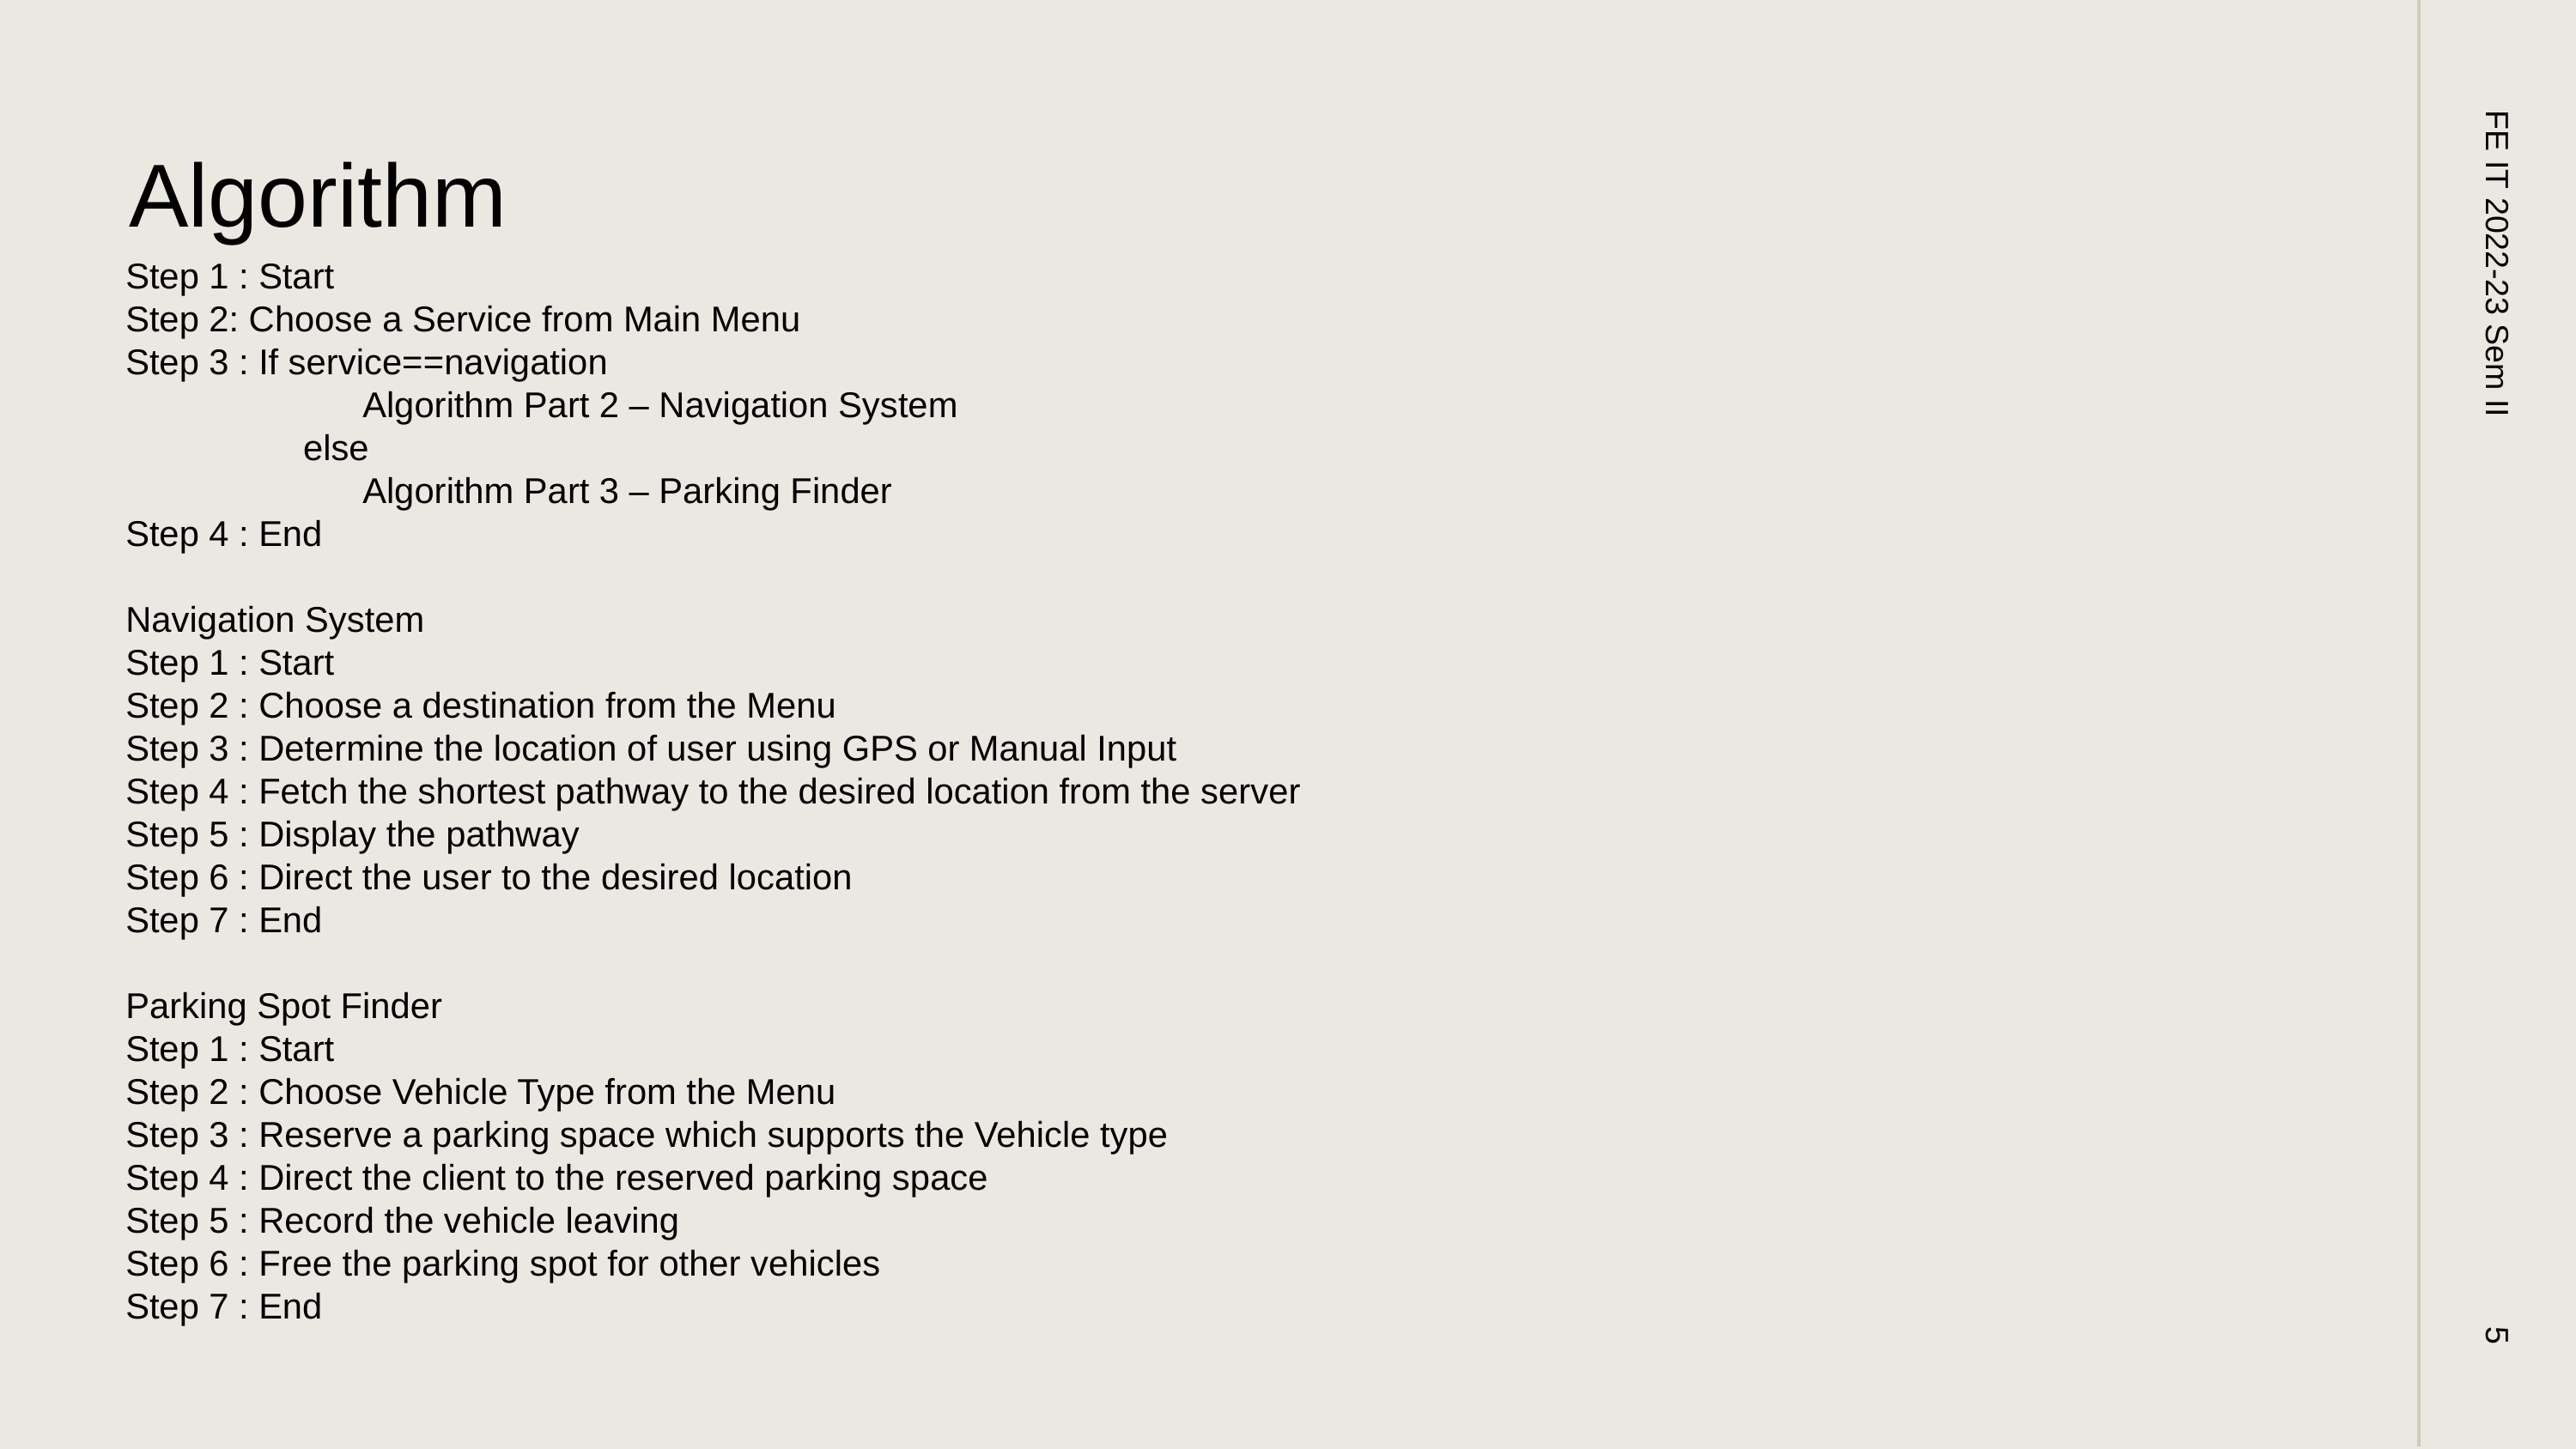

FE IT 2022-23 Sem II
5
Algorithm
Step 1 : Start
Step 2: Choose a Service from Main Menu
Step 3 : If service==navigation
                        Algorithm Part 2 – Navigation System
                  else
                        Algorithm Part 3 – Parking Finder
Step 4 : End
Navigation System
Step 1 : Start
Step 2 : Choose a destination from the Menu
Step 3 : Determine the location of user using GPS or Manual Input
Step 4 : Fetch the shortest pathway to the desired location from the server
Step 5 : Display the pathway
Step 6 : Direct the user to the desired location
Step 7 : End
Parking Spot Finder
Step 1 : Start
Step 2 : Choose Vehicle Type from the Menu
Step 3 : Reserve a parking space which supports the Vehicle type
Step 4 : Direct the client to the reserved parking space
Step 5 : Record the vehicle leaving
Step 6 : Free the parking spot for other vehicles
Step 7 : End